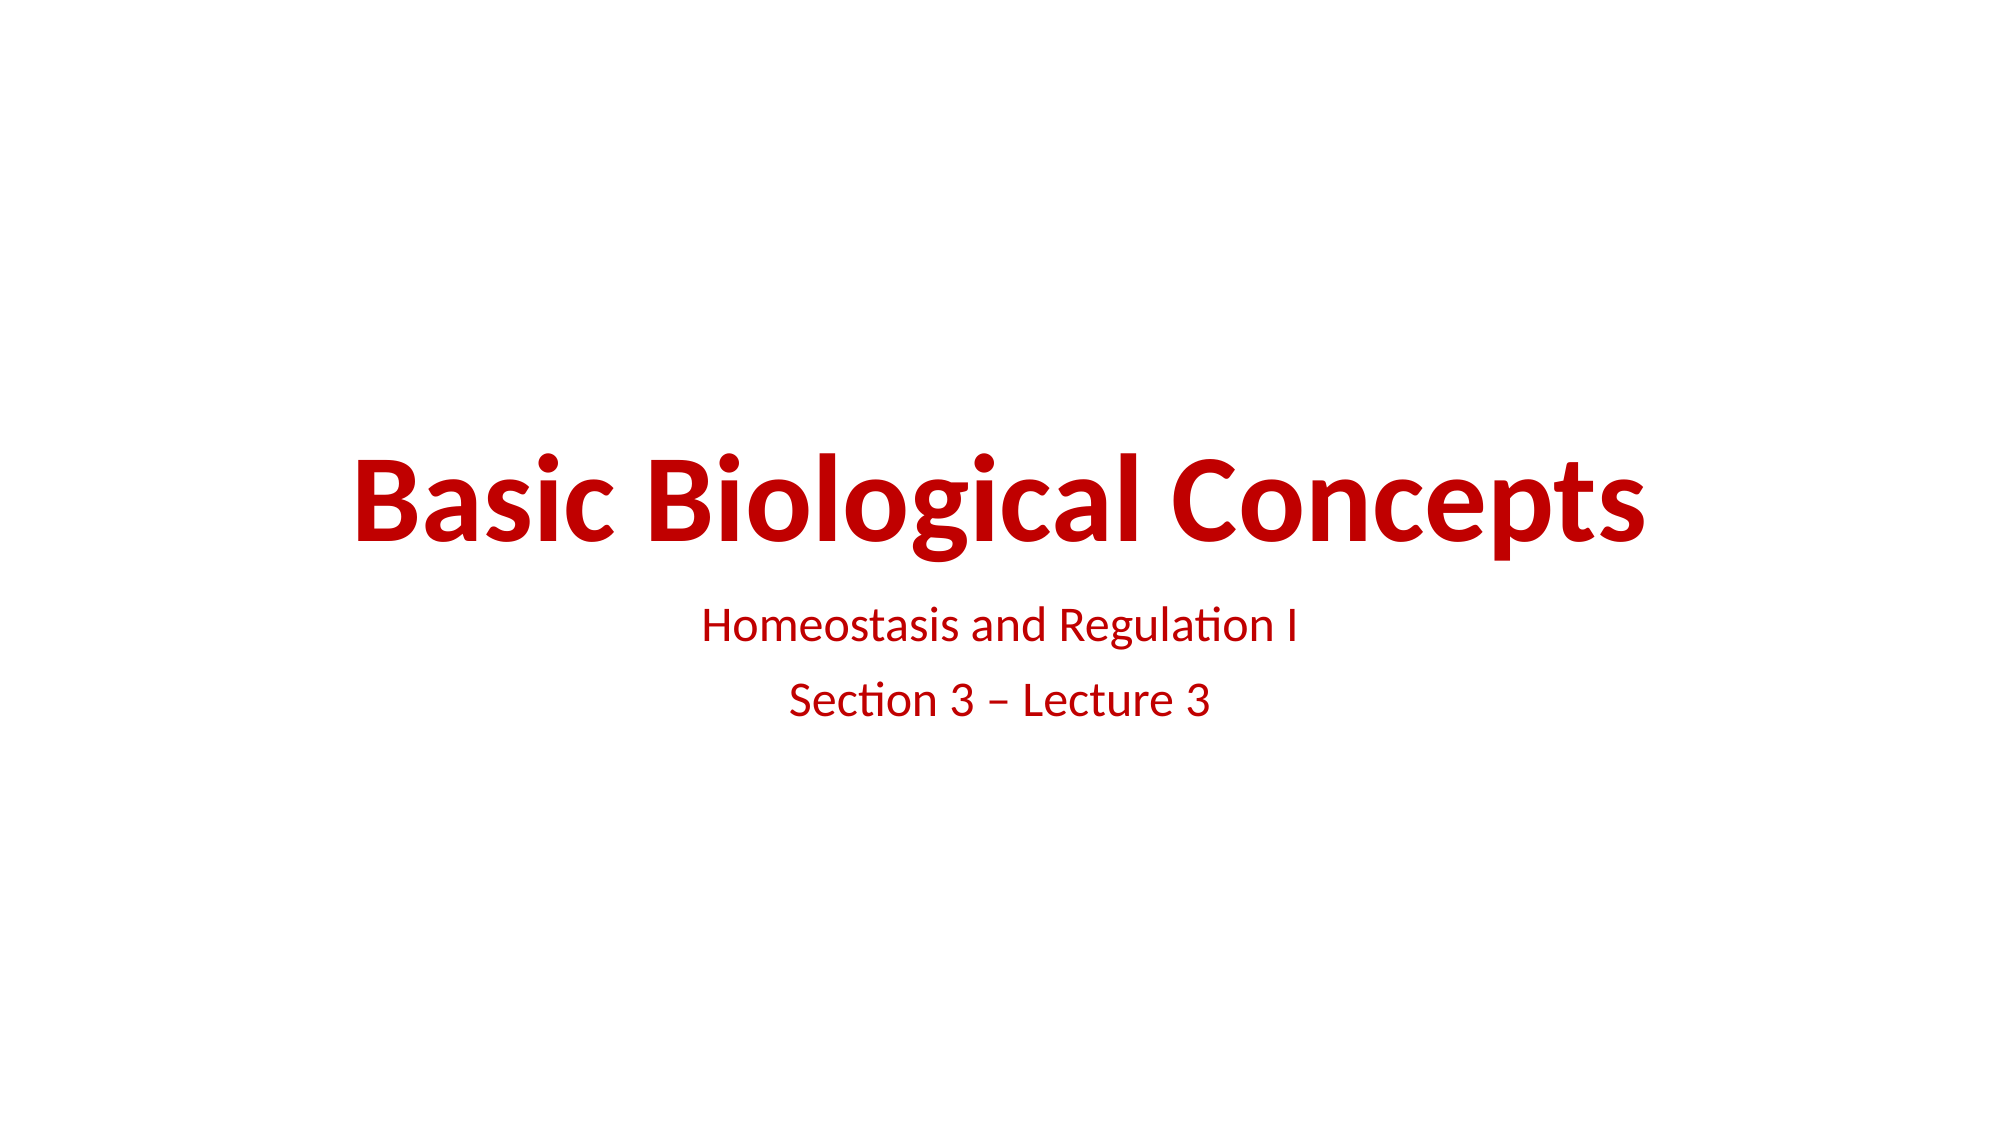

# Basic Biological Concepts
Homeostasis and Regulation I
Section 3 – Lecture 3